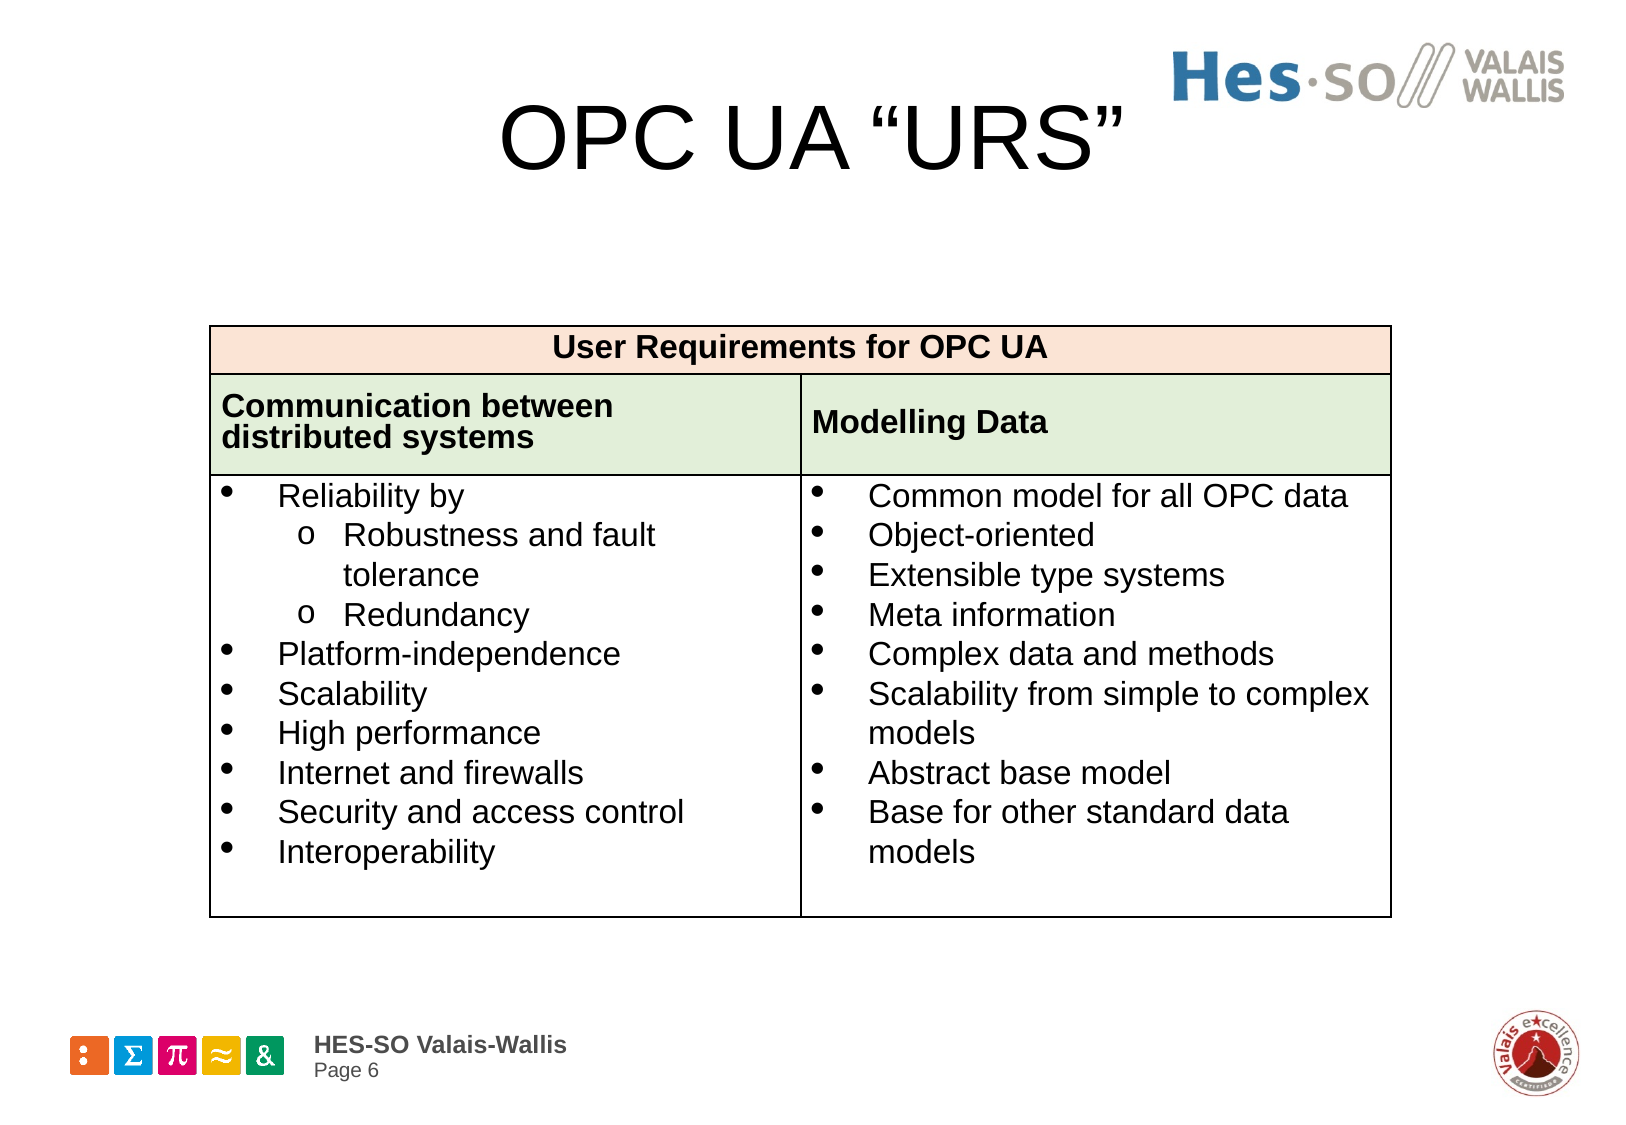

# OPC UA “URS”
| User Requirements for OPC UA |  |
| --- | --- |
| Communication between distributed systems | Modelling Data |
| Reliability by Robustness and fault tolerance Redundancy Platform-independence Scalability High performance Internet and firewalls Security and access control Interoperability | Common model for all OPC data Object-oriented Extensible type systems Meta information Complex data and methods Scalability from simple to complex models Abstract base model Base for other standard data models |